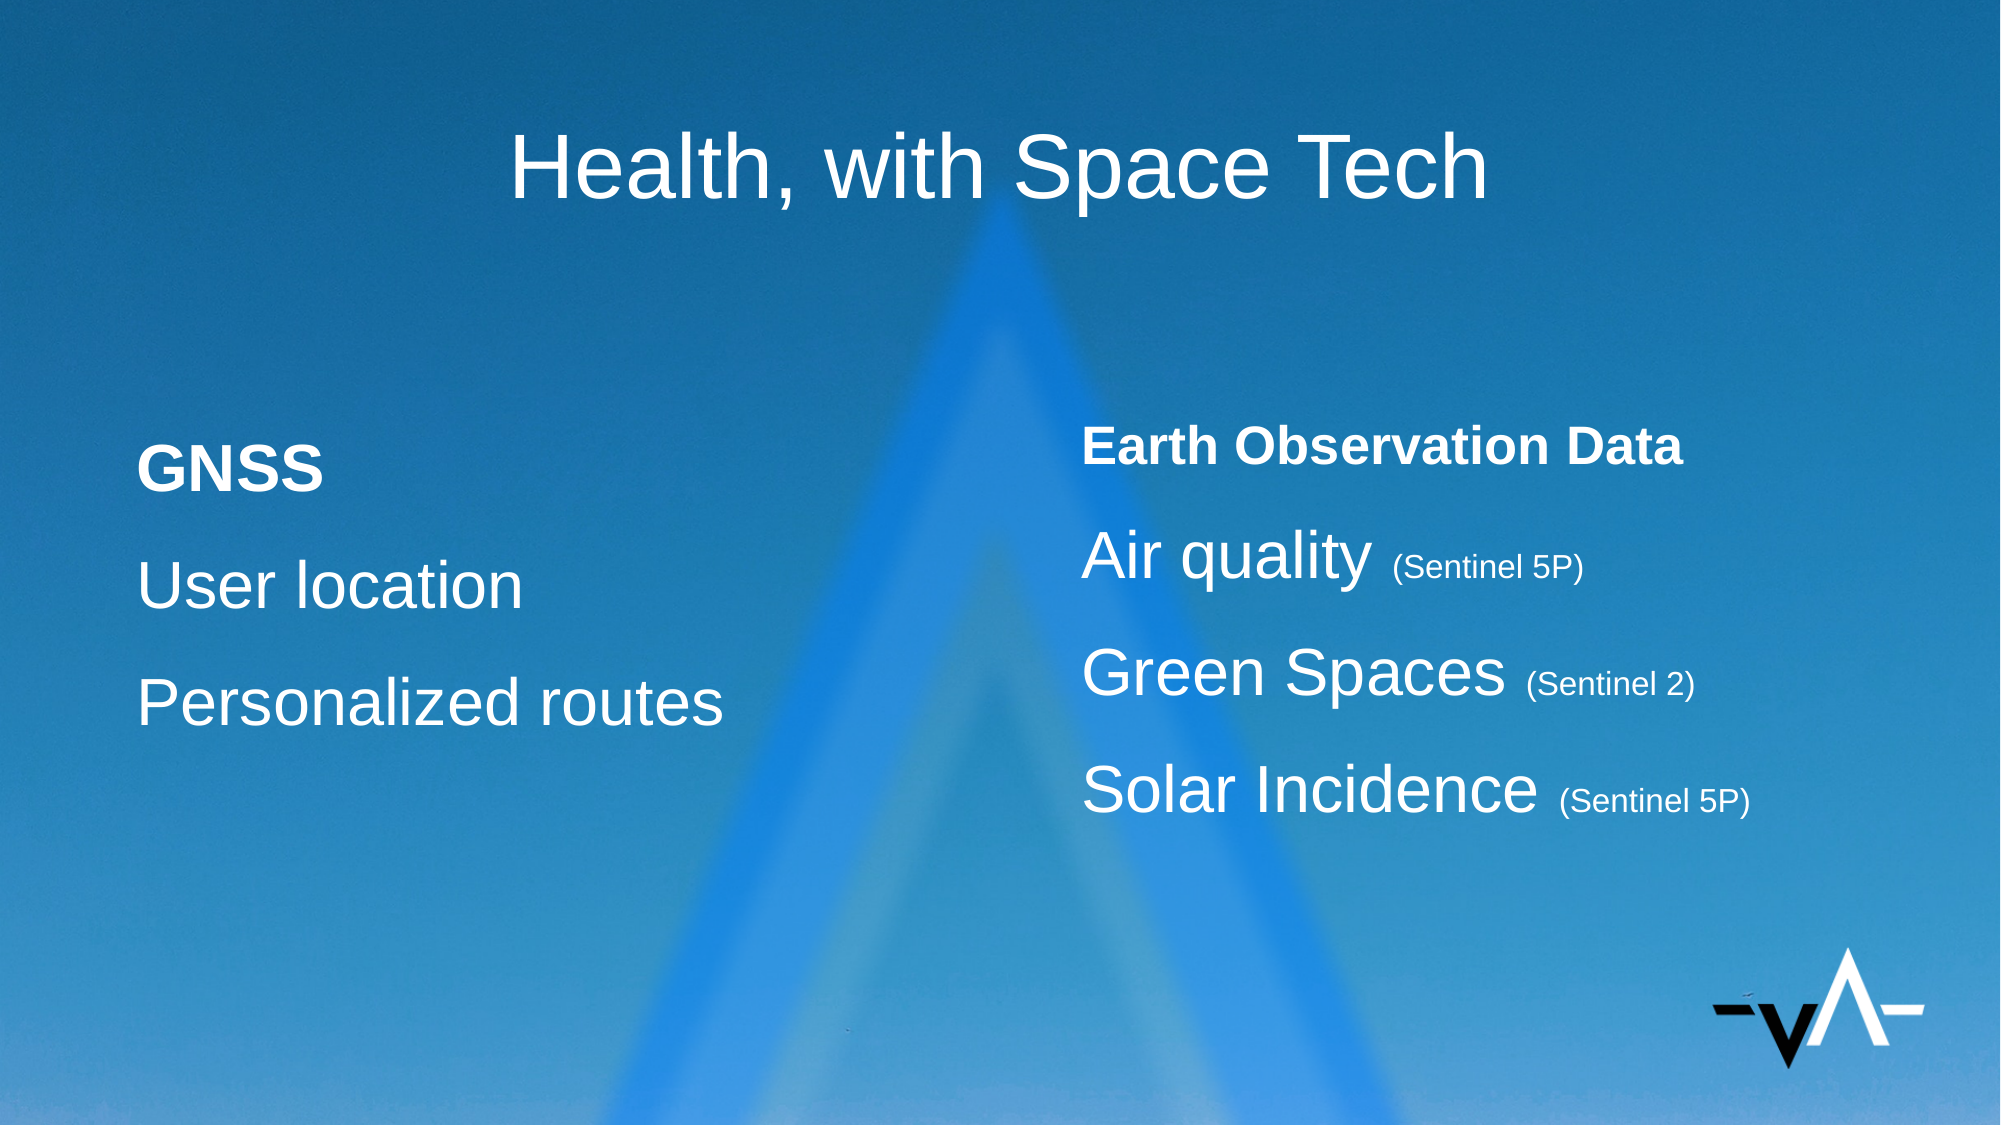

Health, with Space Tech
Earth Observation Data
Air quality (Sentinel 5P)
Green Spaces (Sentinel 2)
Solar Incidence (Sentinel 5P)

GNSS
User location
Personalized routes